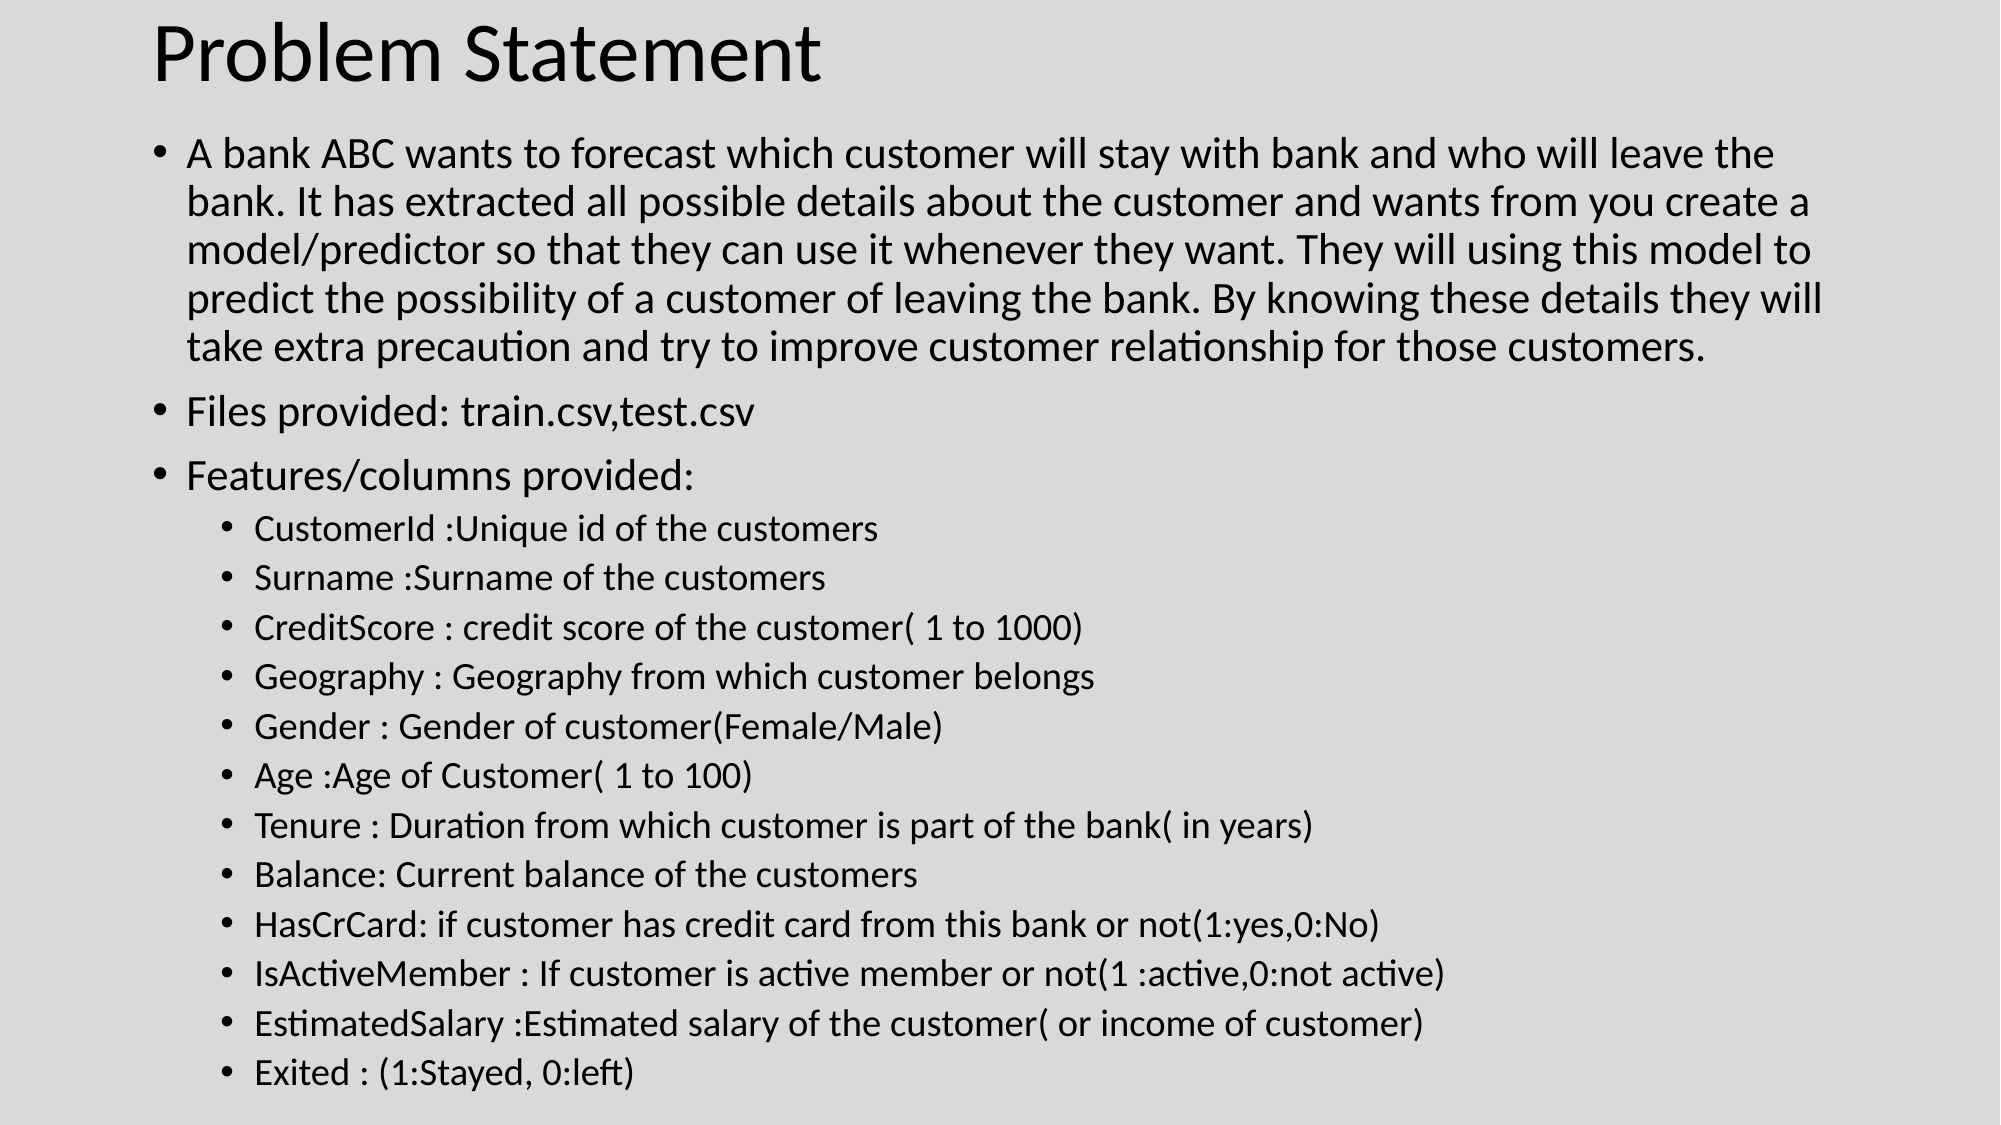

# Problem Statement
A bank ABC wants to forecast which customer will stay with bank and who will leave the bank. It has extracted all possible details about the customer and wants from you create a model/predictor so that they can use it whenever they want. They will using this model to predict the possibility of a customer of leaving the bank. By knowing these details they will take extra precaution and try to improve customer relationship for those customers.
Files provided: train.csv,test.csv
Features/columns provided:
CustomerId :Unique id of the customers
Surname :Surname of the customers
CreditScore : credit score of the customer( 1 to 1000)
Geography : Geography from which customer belongs
Gender : Gender of customer(Female/Male)
Age :Age of Customer( 1 to 100)
Tenure : Duration from which customer is part of the bank( in years)
Balance: Current balance of the customers
HasCrCard: if customer has credit card from this bank or not(1:yes,0:No)
IsActiveMember : If customer is active member or not(1 :active,0:not active)
EstimatedSalary :Estimated salary of the customer( or income of customer)
Exited : (1:Stayed, 0:left)